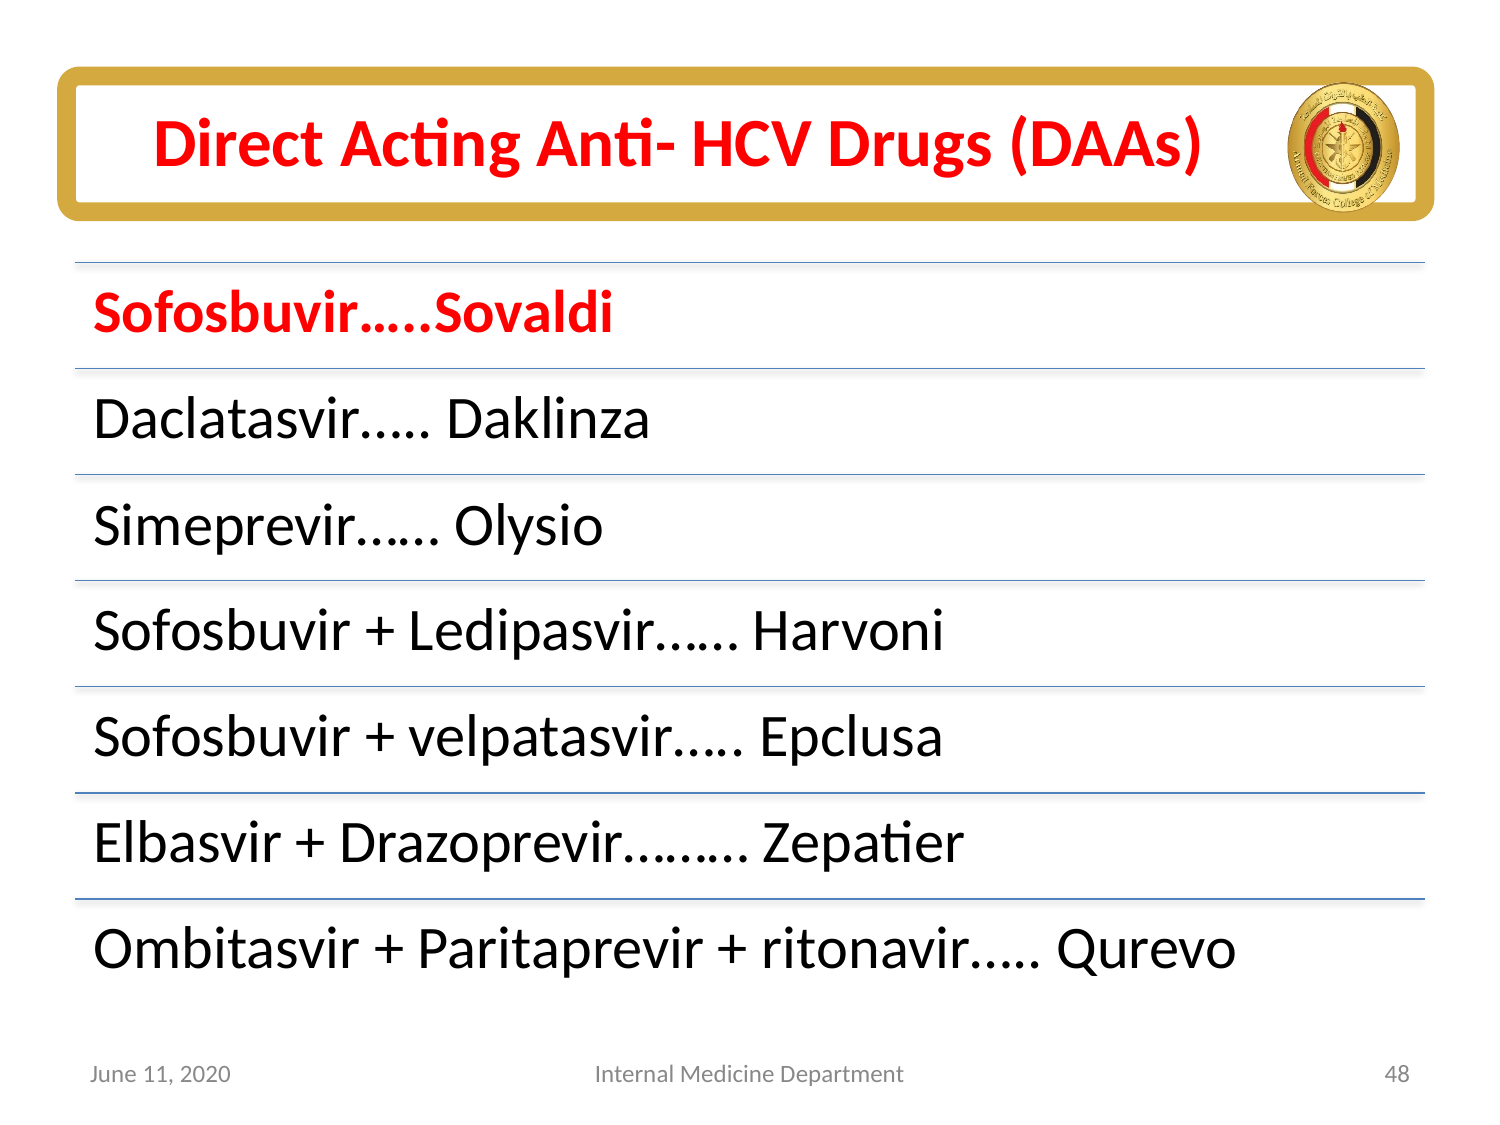

# Direct Acting Anti- HCV Drugs (DAAs)

Sofosbuvir…..Sovaldi

Daclatasvir….. Daklinza

Simeprevir…… Olysio

Sofosbuvir + Ledipasvir…… Harvoni

Sofosbuvir + velpatasvir….. Epclusa

Elbasvir + Drazoprevir……… Zepatier

Ombitasvir + Paritaprevir + ritonavir….. Qurevo
June 11, 2020
Internal Medicine Department
48